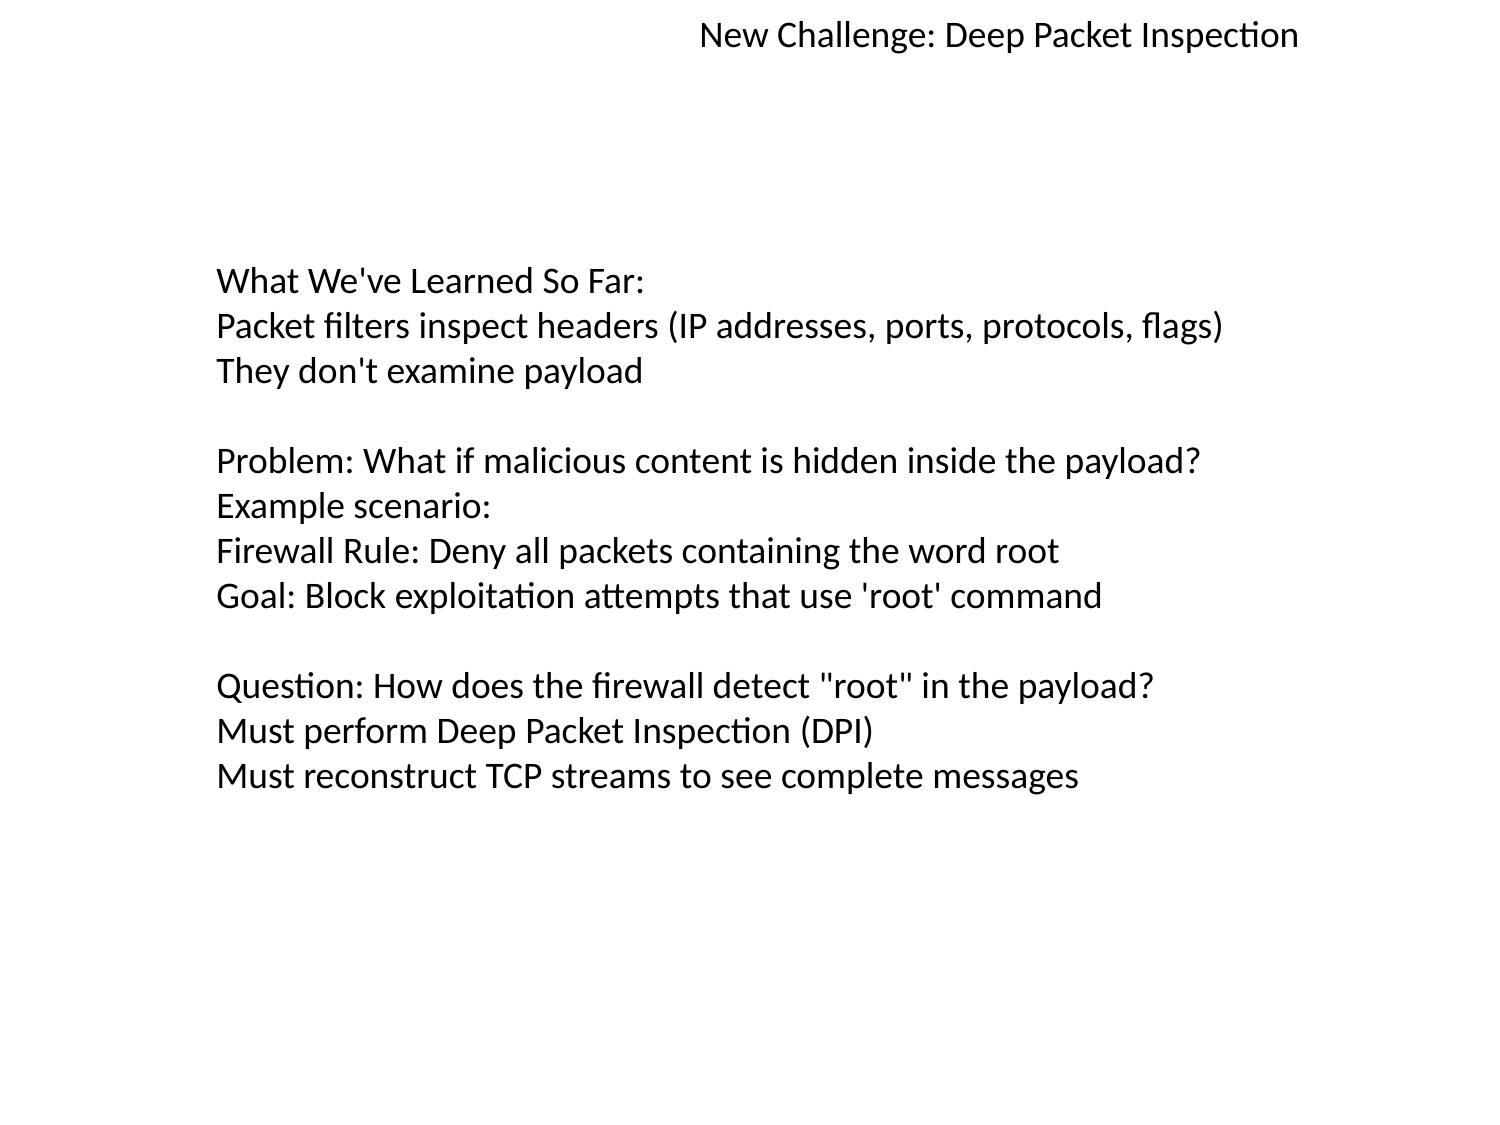

New Challenge: Deep Packet Inspection
What We've Learned So Far:
Packet filters inspect headers (IP addresses, ports, protocols, flags)
They don't examine payload

Problem: What if malicious content is hidden inside the payload?
Example scenario:
Firewall Rule: Deny all packets containing the word root
Goal: Block exploitation attempts that use 'root' command

Question: How does the firewall detect "root" in the payload?
Must perform Deep Packet Inspection (DPI)
Must reconstruct TCP streams to see complete messages